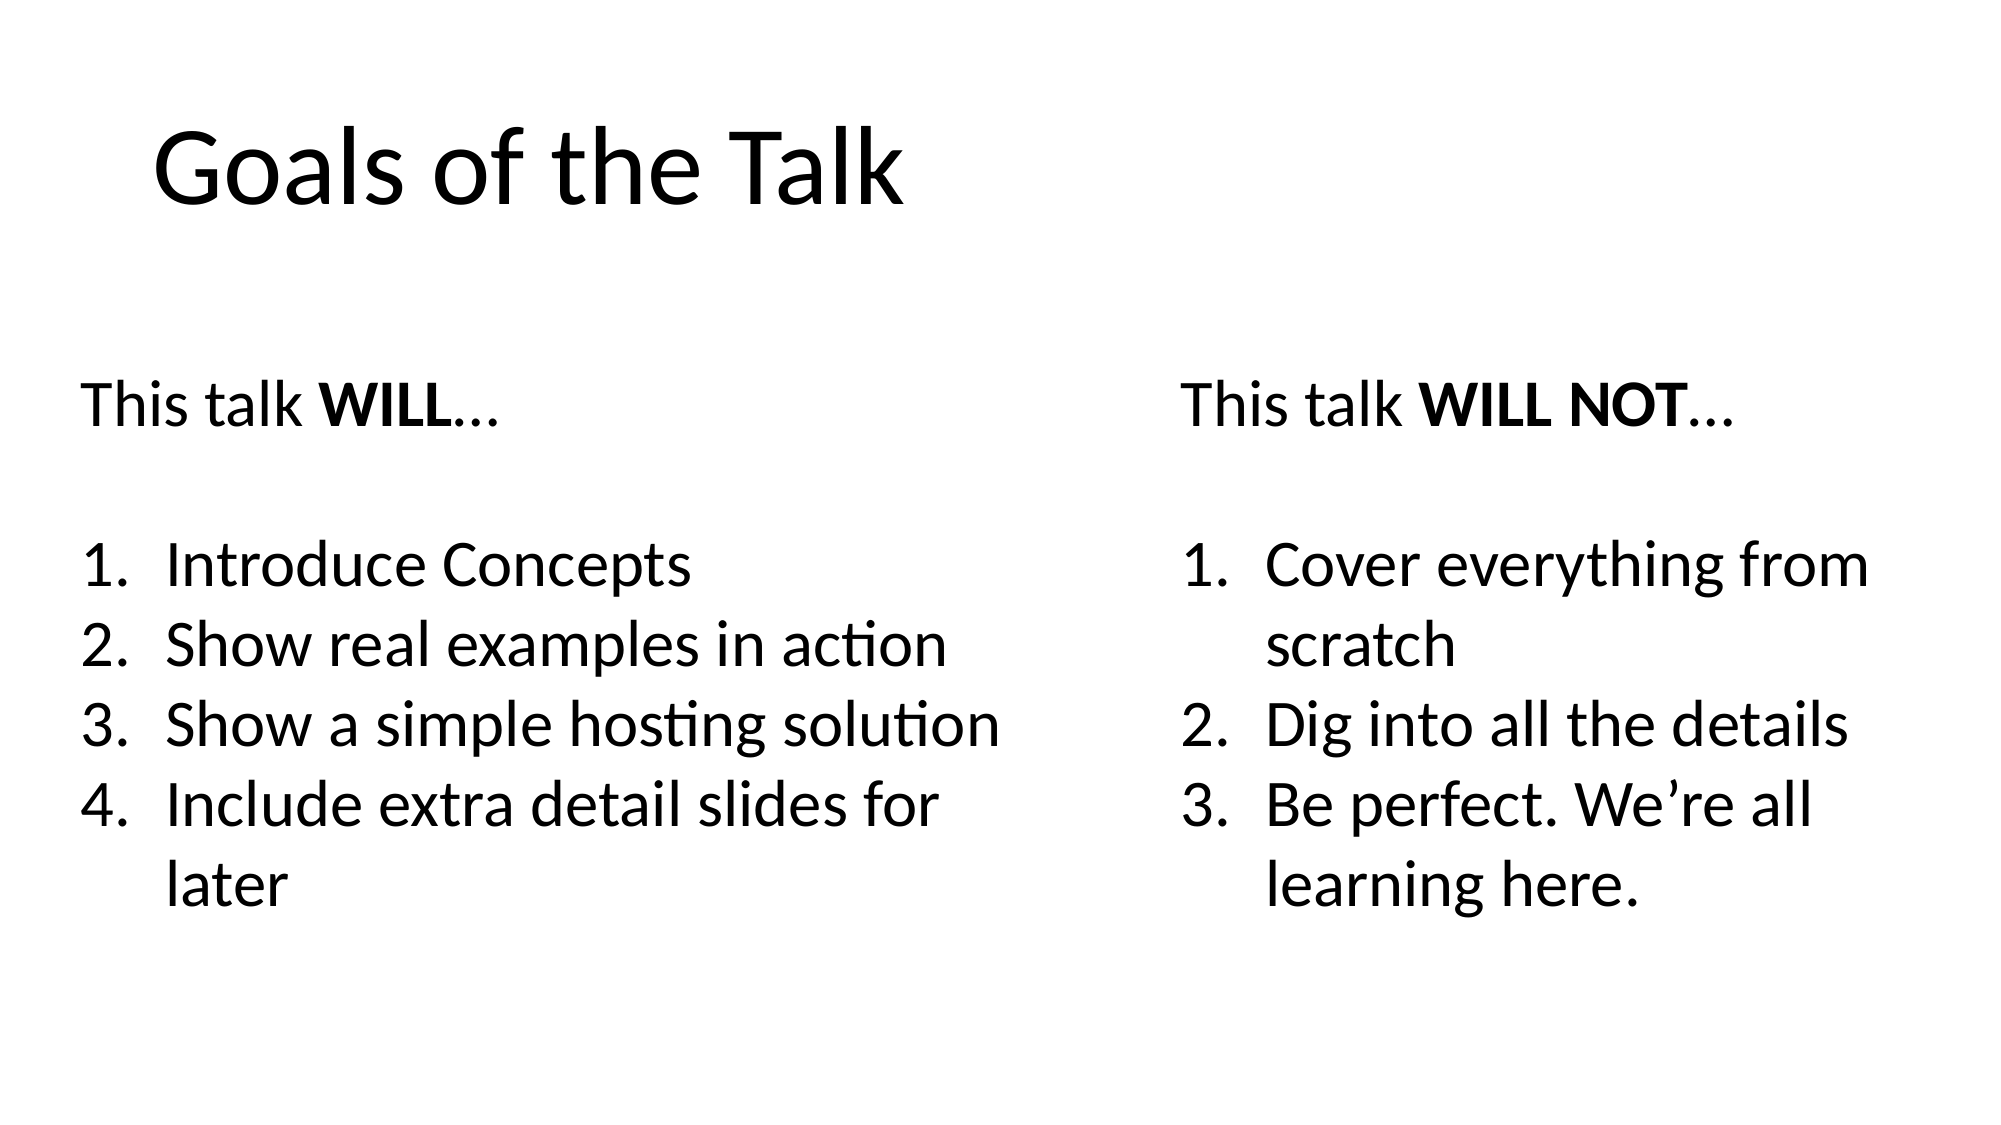

# Goals of the Talk
This talk WILL…

Introduce Concepts
Show real examples in action
Show a simple hosting solution
Include extra detail slides for later

This talk WILL NOT…

Cover everything from scratch
Dig into all the details
Be perfect. We’re all learning here.